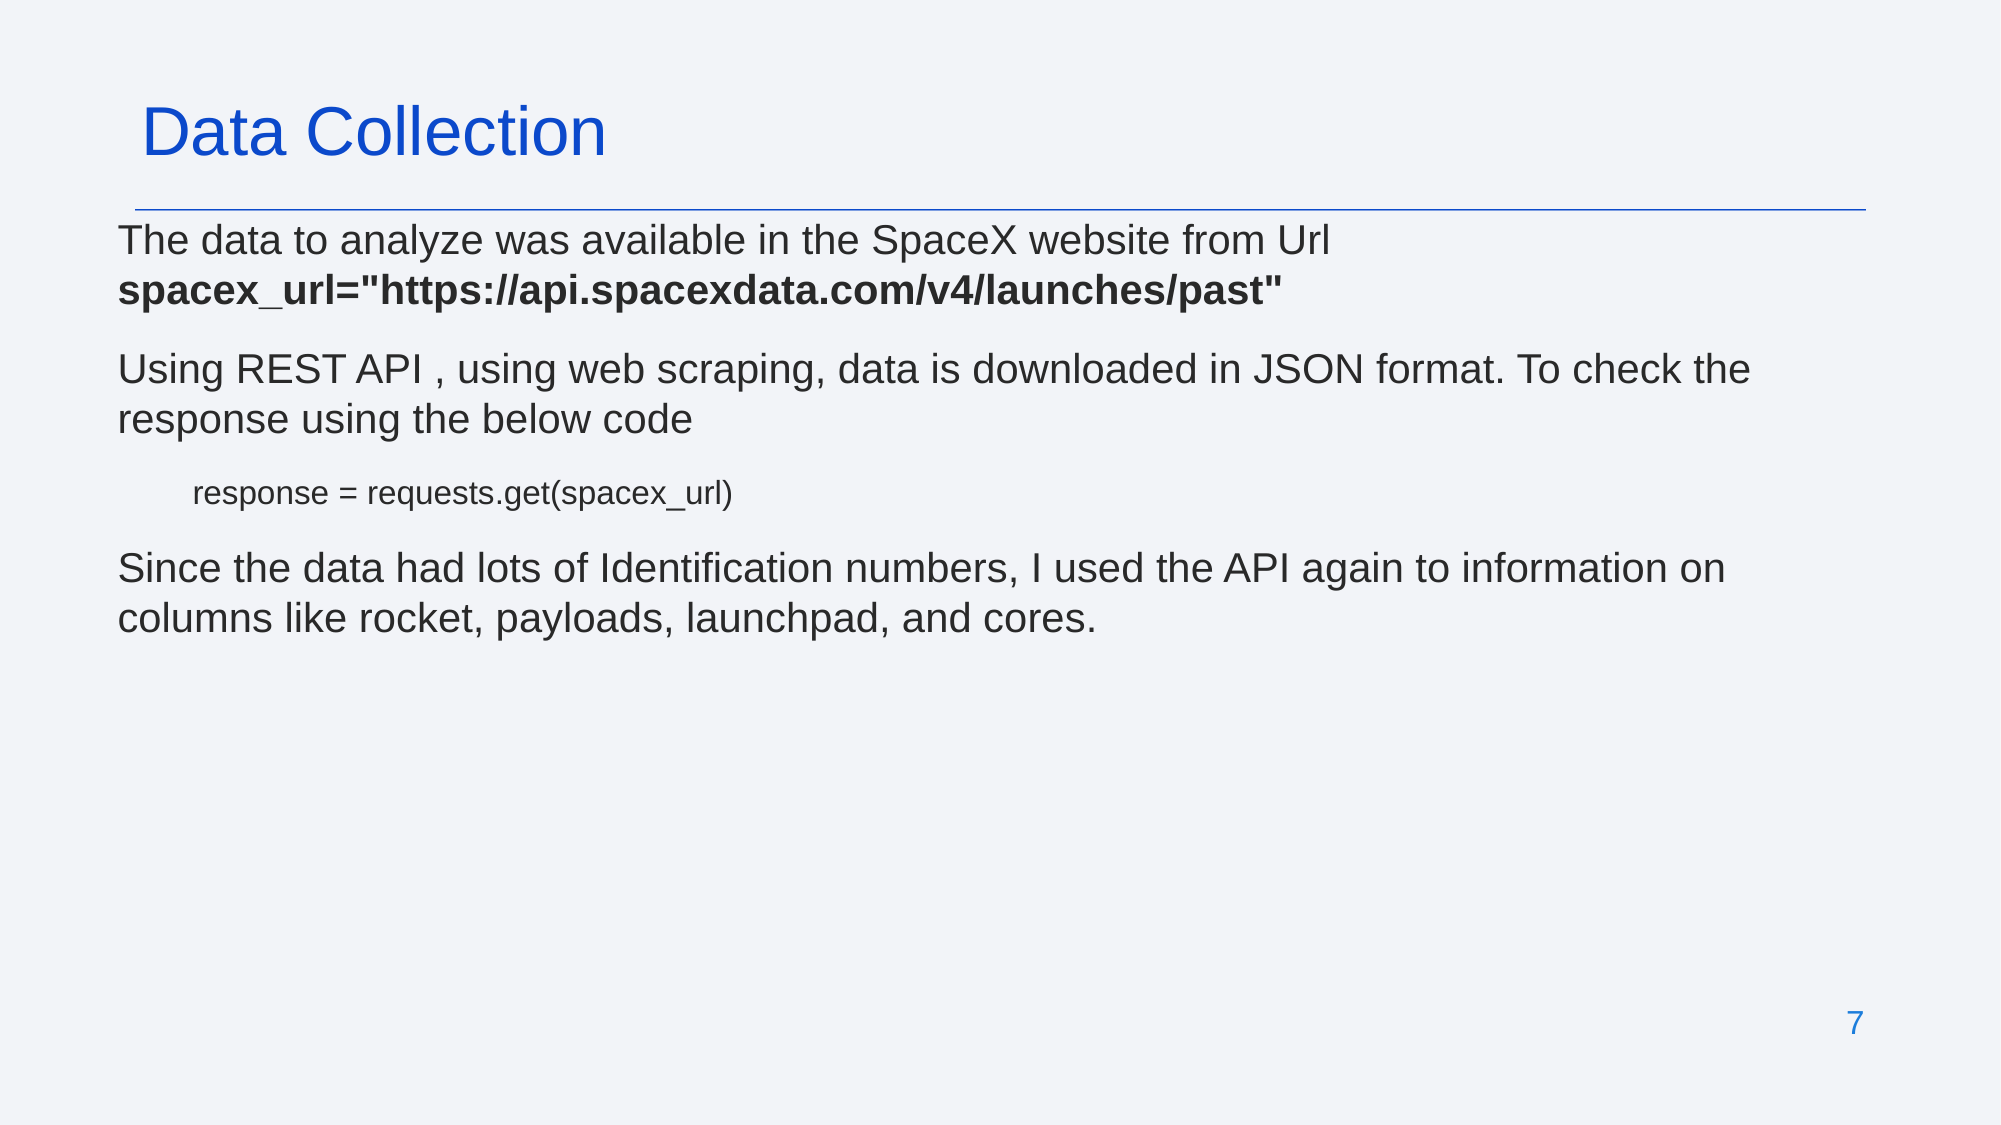

Data Collection
The data to analyze was available in the SpaceX website from Url spacex_url="https://api.spacexdata.com/v4/launches/past"
Using REST API , using web scraping, data is downloaded in JSON format. To check the response using the below code
response = requests.get(spacex_url)
Since the data had lots of Identification numbers, I used the API again to information on columns like rocket, payloads, launchpad, and cores.

7